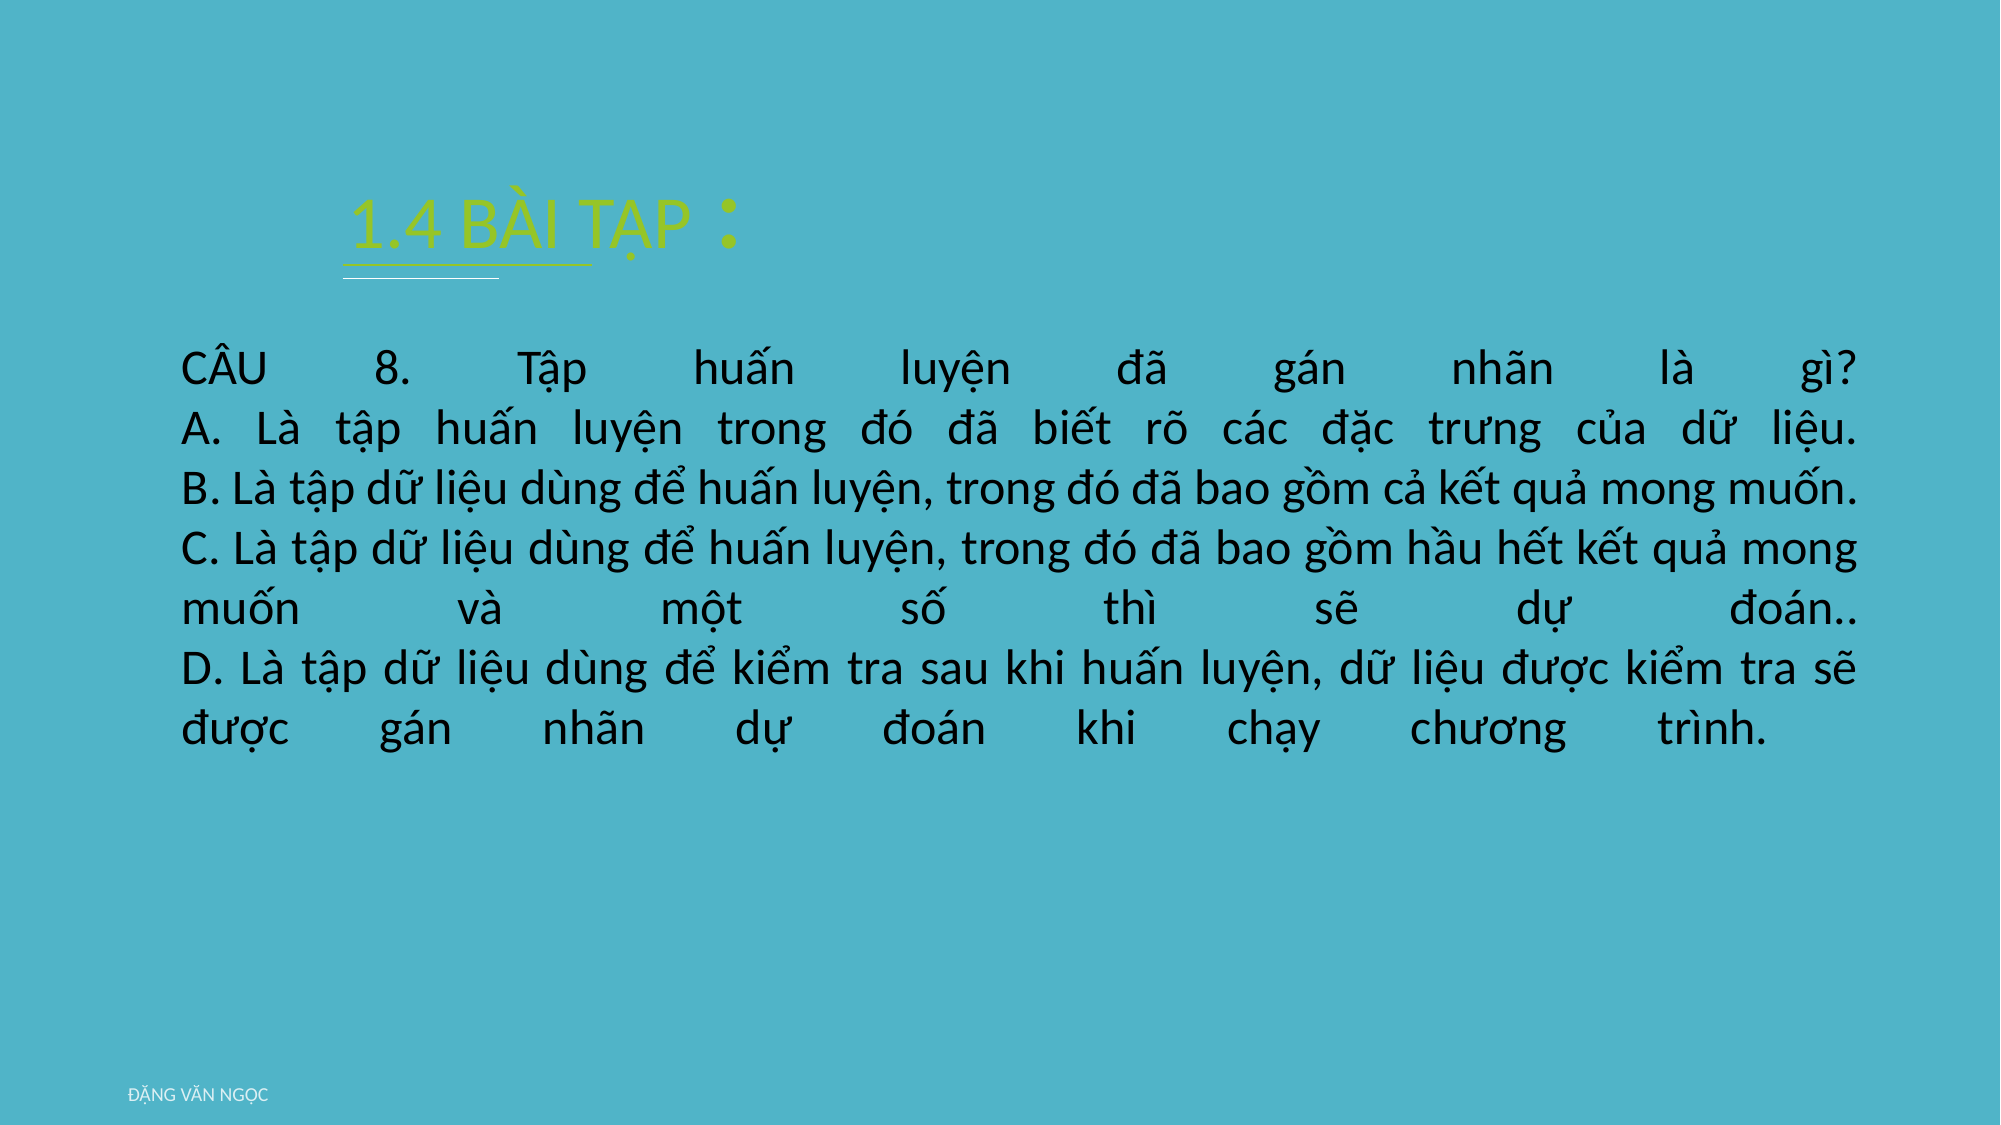

1.4 BÀI TẬP：
CÂU 8. Tập huấn luyện đã gán nhãn là gì?
A. Là tập huấn luyện trong đó đã biết rõ các đặc trưng của dữ liệu.
B. Là tập dữ liệu dùng để huấn luyện, trong đó đã bao gồm cả kết quả mong muốn.
C. Là tập dữ liệu dùng để huấn luyện, trong đó đã bao gồm hầu hết kết quả mong
muốn và một số thì sẽ dự đoán..
D. Là tập dữ liệu dùng để kiểm tra sau khi huấn luyện, dữ liệu được kiểm tra sẽ
được gán nhãn dự đoán khi chạy chương trình.
Đặng Văn Ngọc